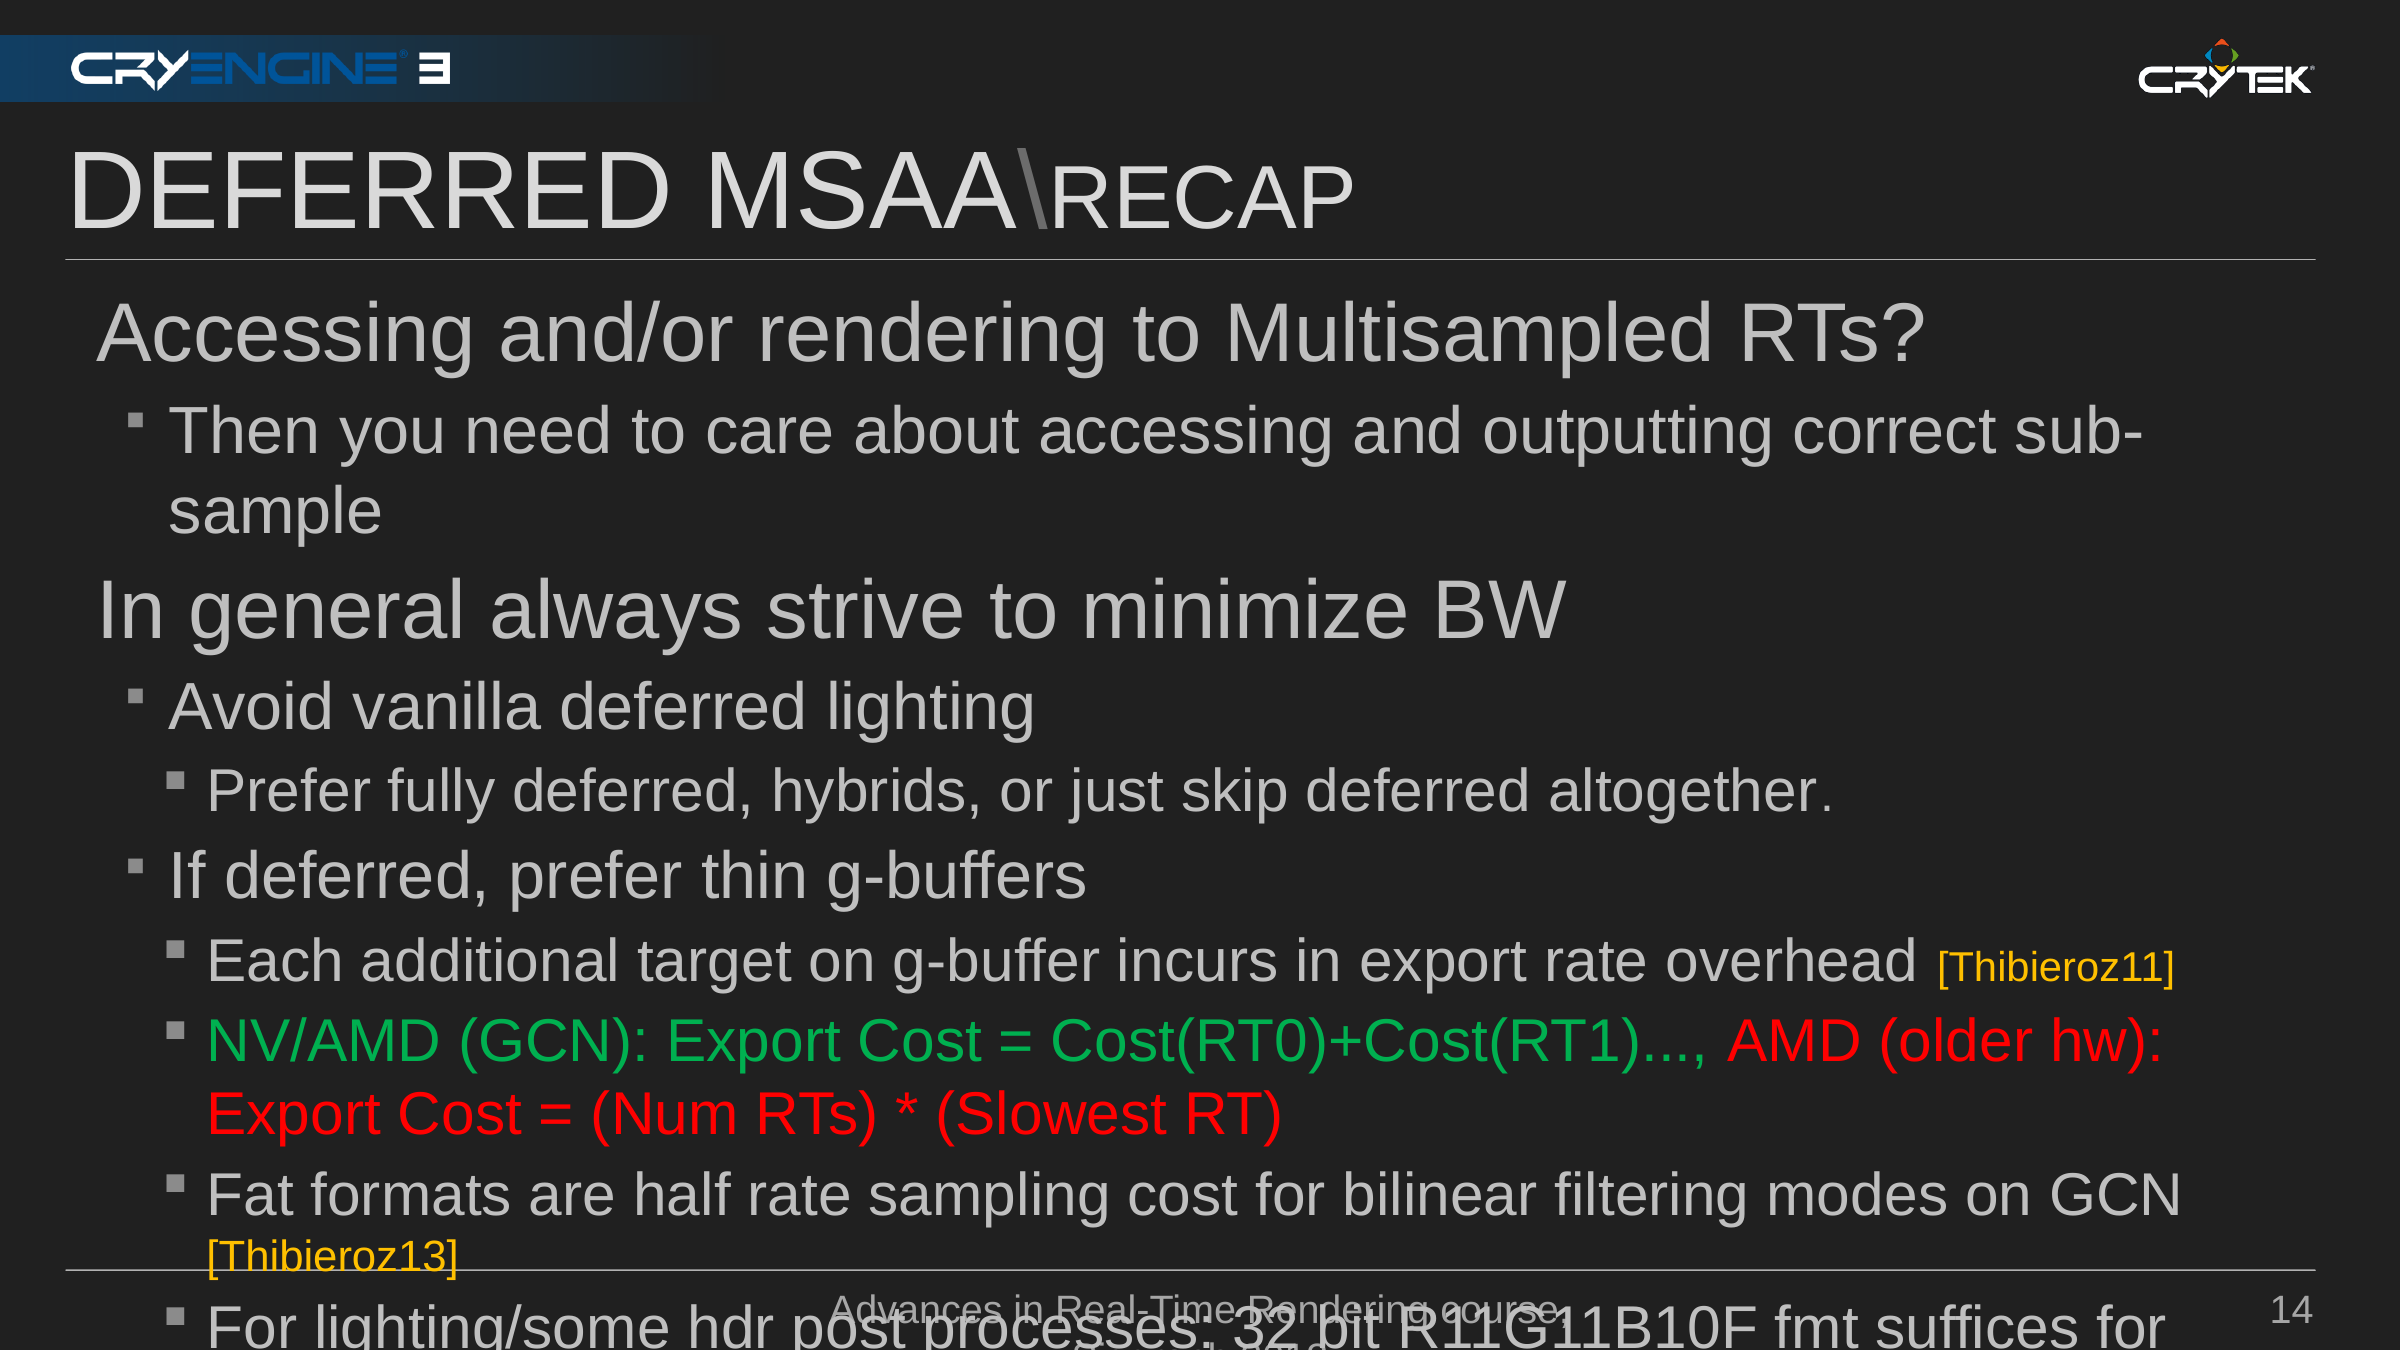

Deferred msaa\Recap
Accessing and/or rendering to Multisampled RTs?
Then you need to care about accessing and outputting correct sub-sample
In general always strive to minimize BW
Avoid vanilla deferred lighting
Prefer fully deferred, hybrids, or just skip deferred altogether.
If deferred, prefer thin g-buffers
Each additional target on g-buffer incurs in export rate overhead [Thibieroz11]
NV/AMD (GCN): Export Cost = Cost(RT0)+Cost(RT1)..., AMD (older hw): Export Cost = (Num RTs) * (Slowest RT)
Fat formats are half rate sampling cost for bilinear filtering modes on GCN [Thibieroz13]
For lighting/some hdr post processes: 32 bit R11G11B10F fmt suffices for most cases